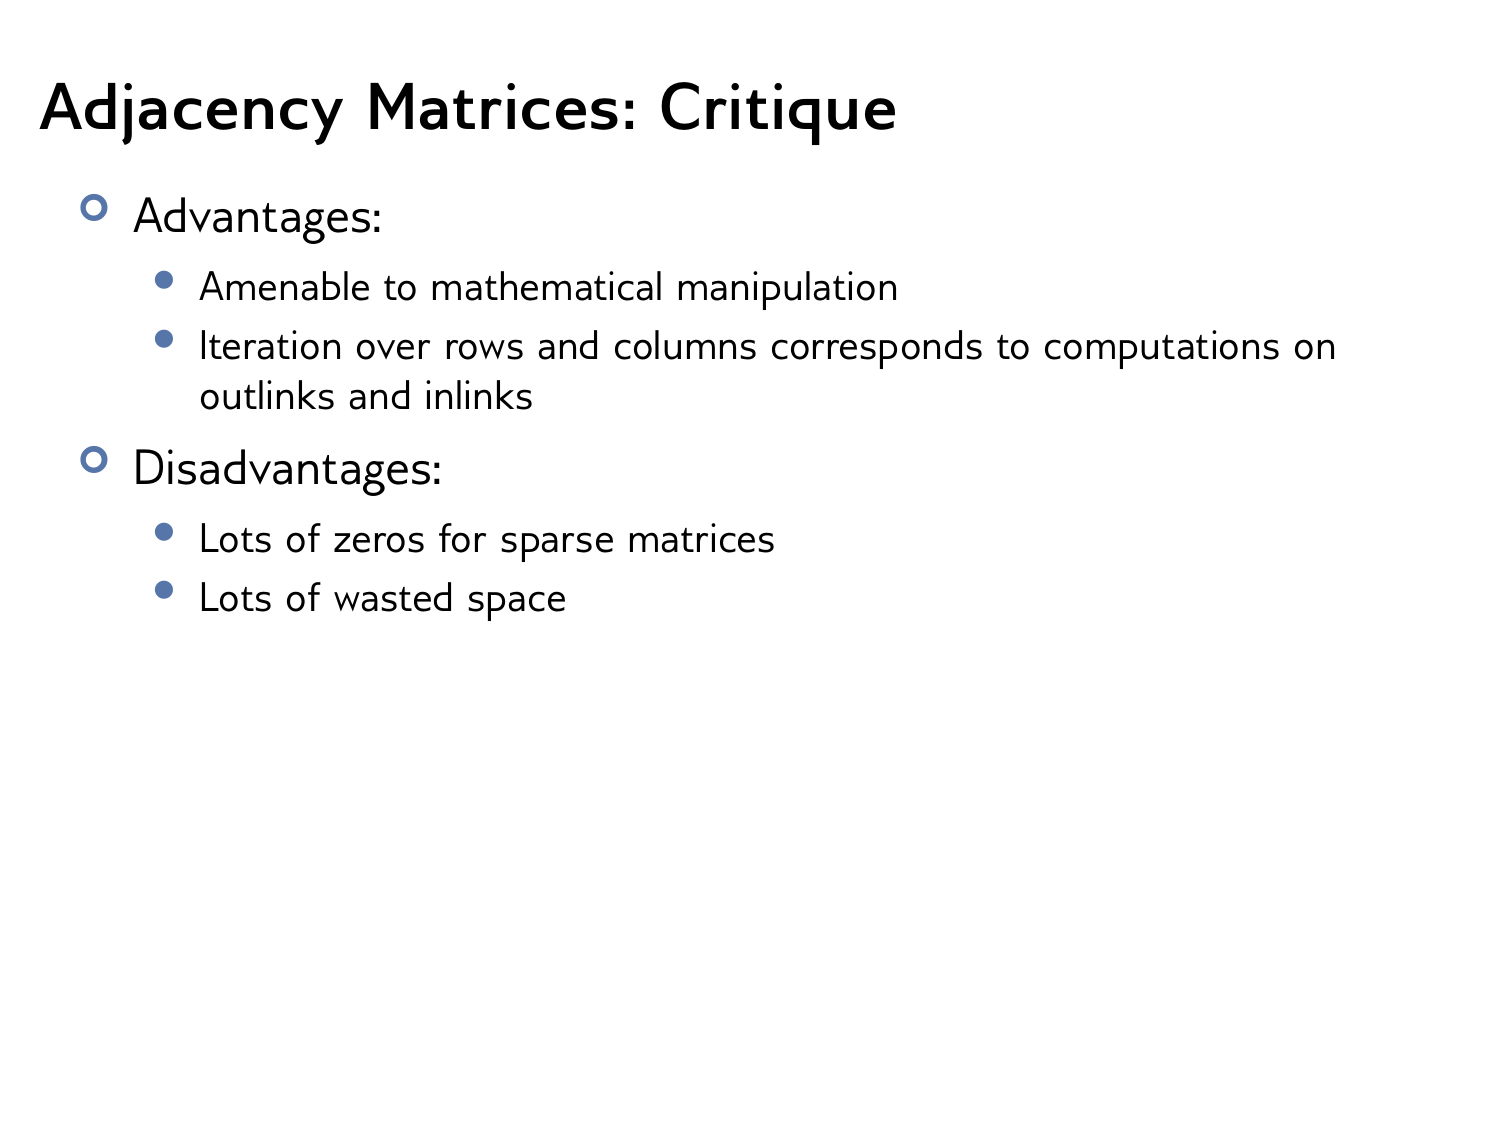

# Adjacency Matrices: Critique
Advantages:
Amenable to mathematical manipulation
Iteration over rows and columns corresponds to computations on outlinks and inlinks
Disadvantages:
Lots of zeros for sparse matrices
Lots of wasted space